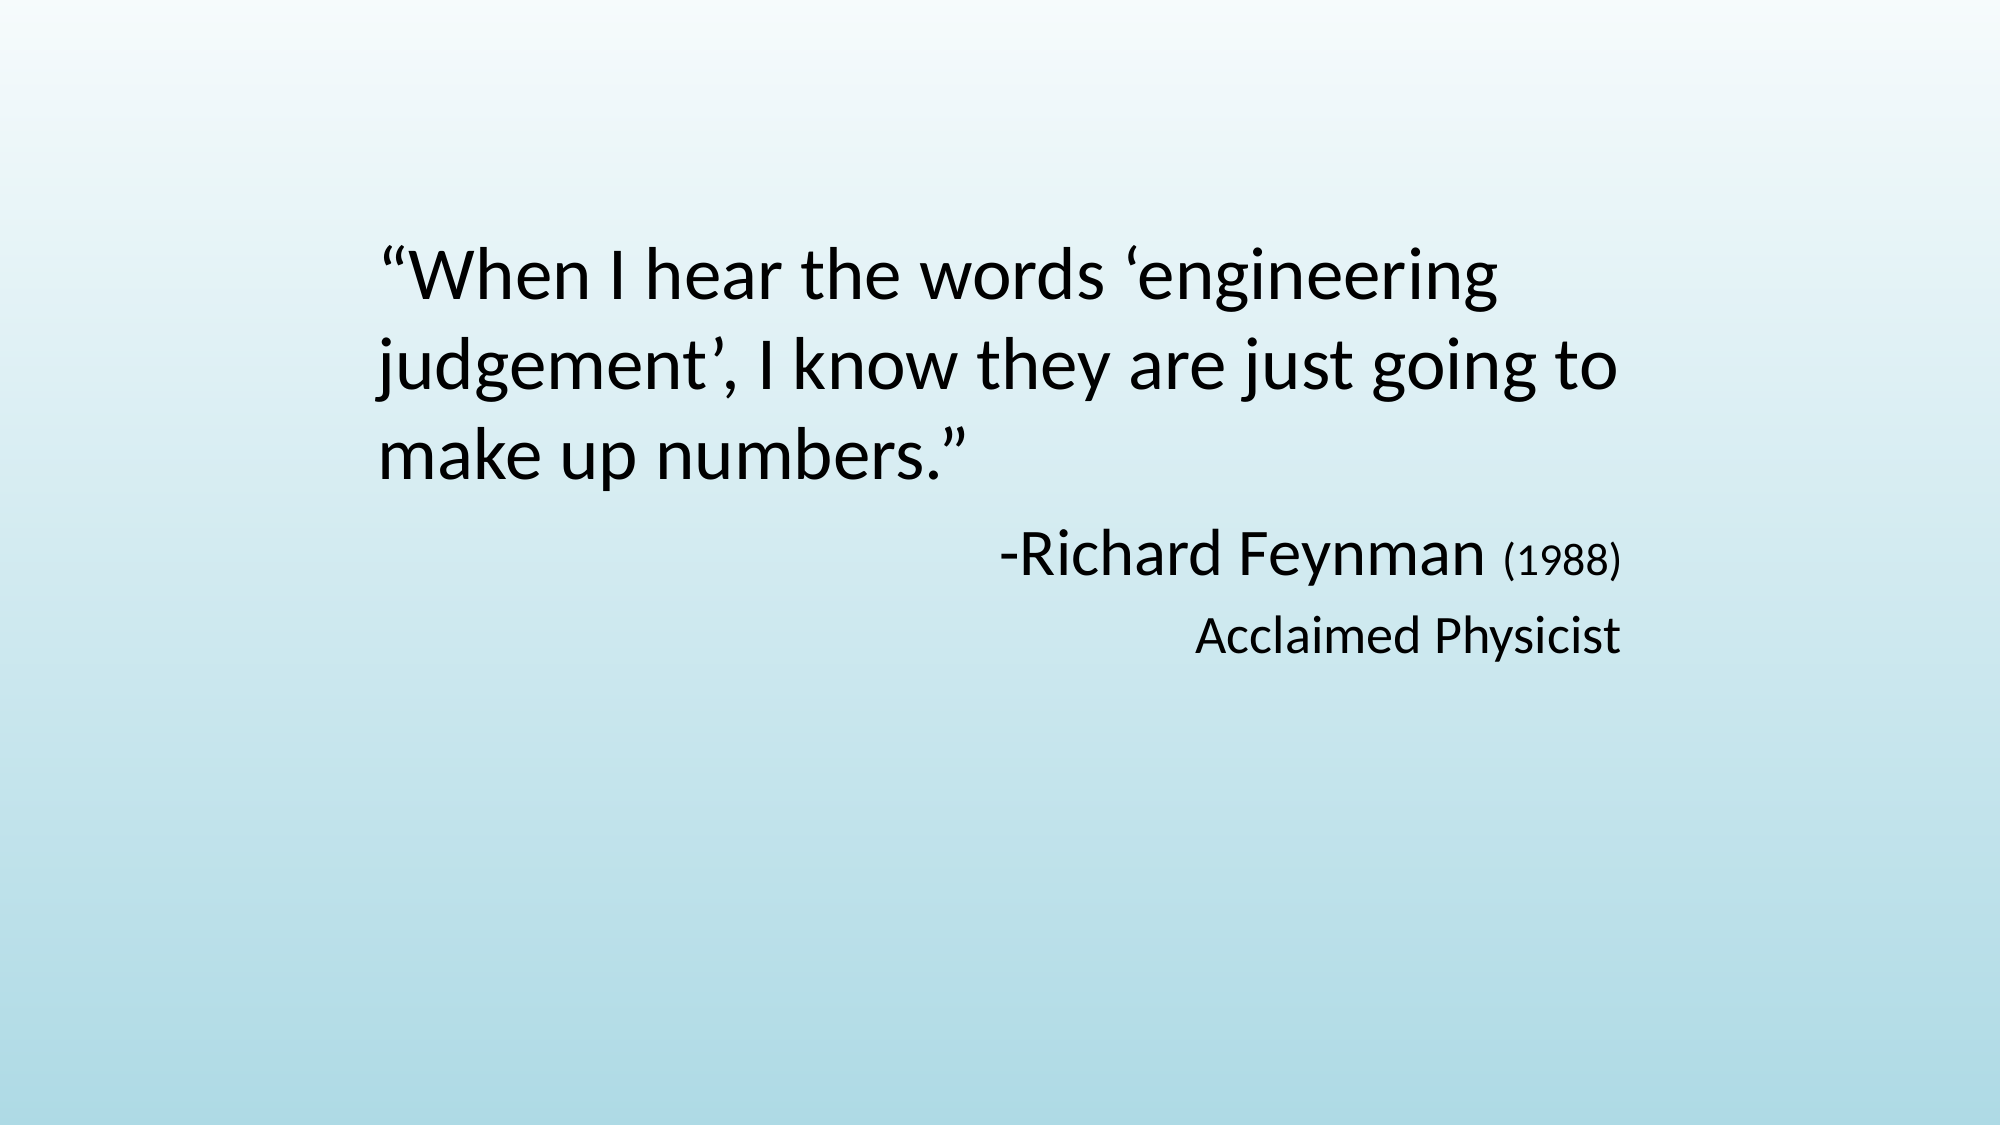

“When I hear the words ‘engineering judgement’, I know they are just going to make up numbers.”
-Richard Feynman (1988)
Acclaimed Physicist